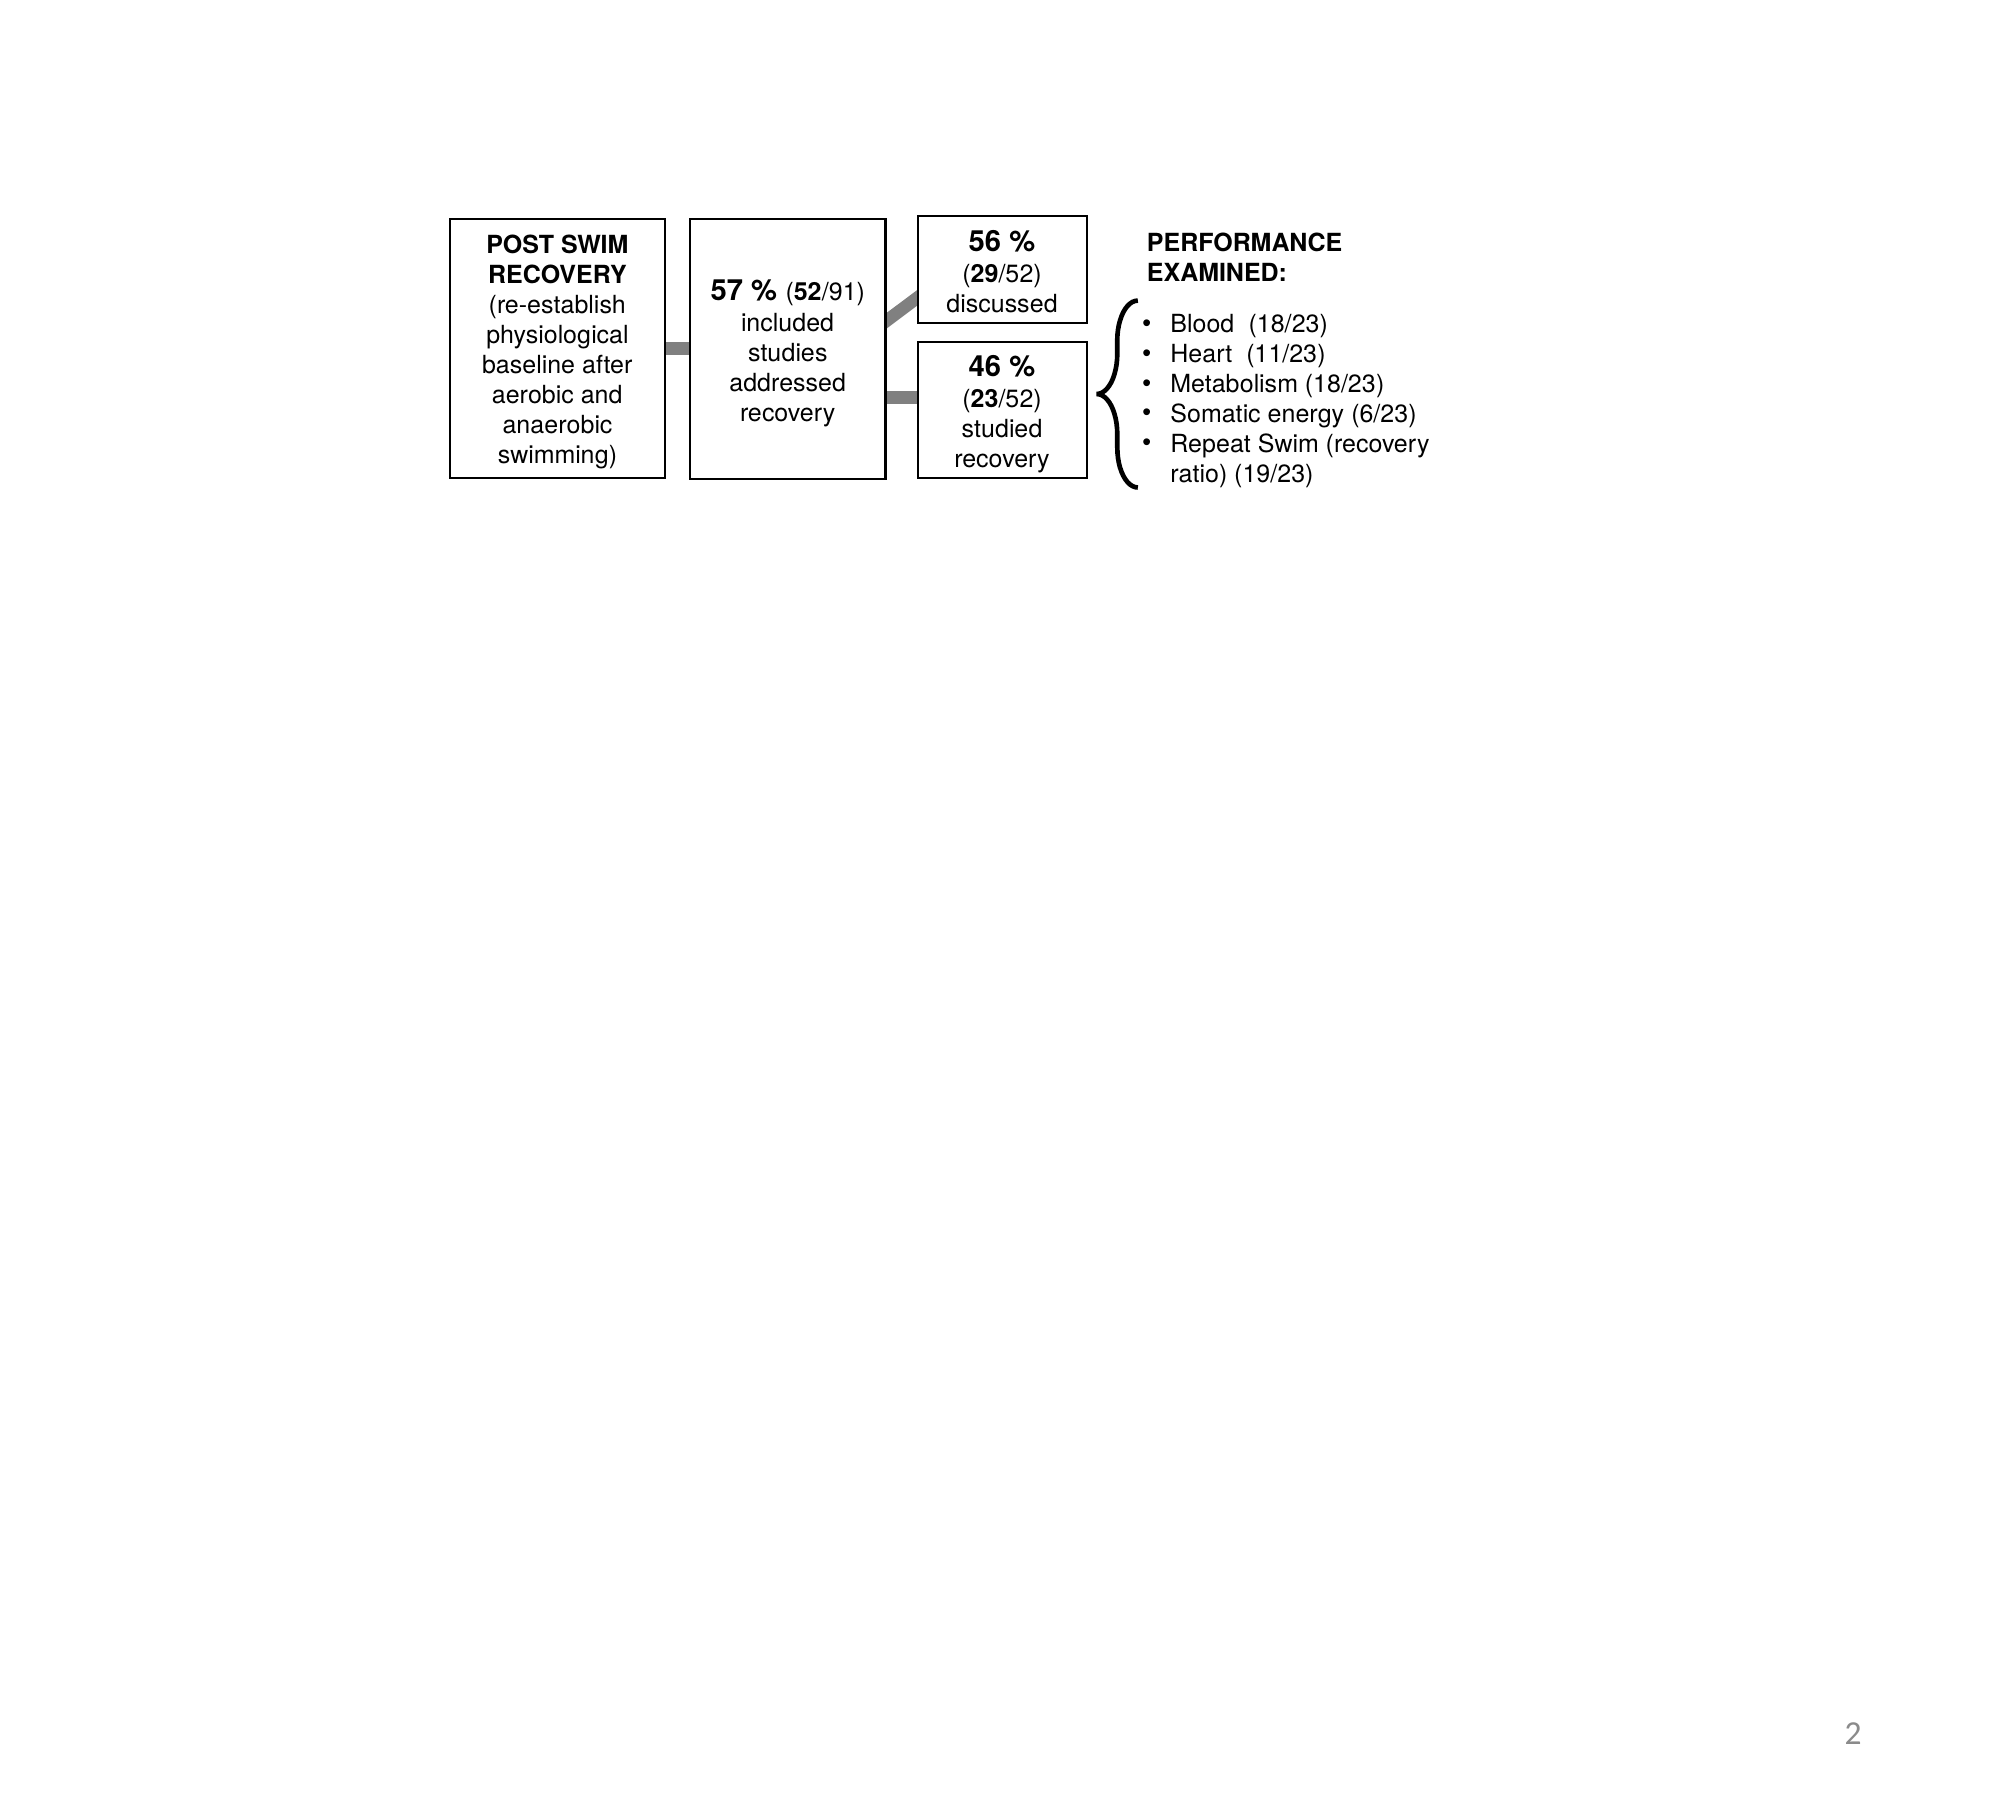

56 % (29/52)
discussed
POST SWIM RECOVERY
(re-establish physiological baseline after aerobic and anaerobic swimming)
57 % (52/91) included studies addressed recovery
PERFORMANCE EXAMINED:

Blood  (18/23)
Heart  (11/23)
Metabolism (18/23)
Somatic energy (6/23)
Repeat Swim (recovery ratio) (19/23)

46 % (23/52)
studied recovery
2